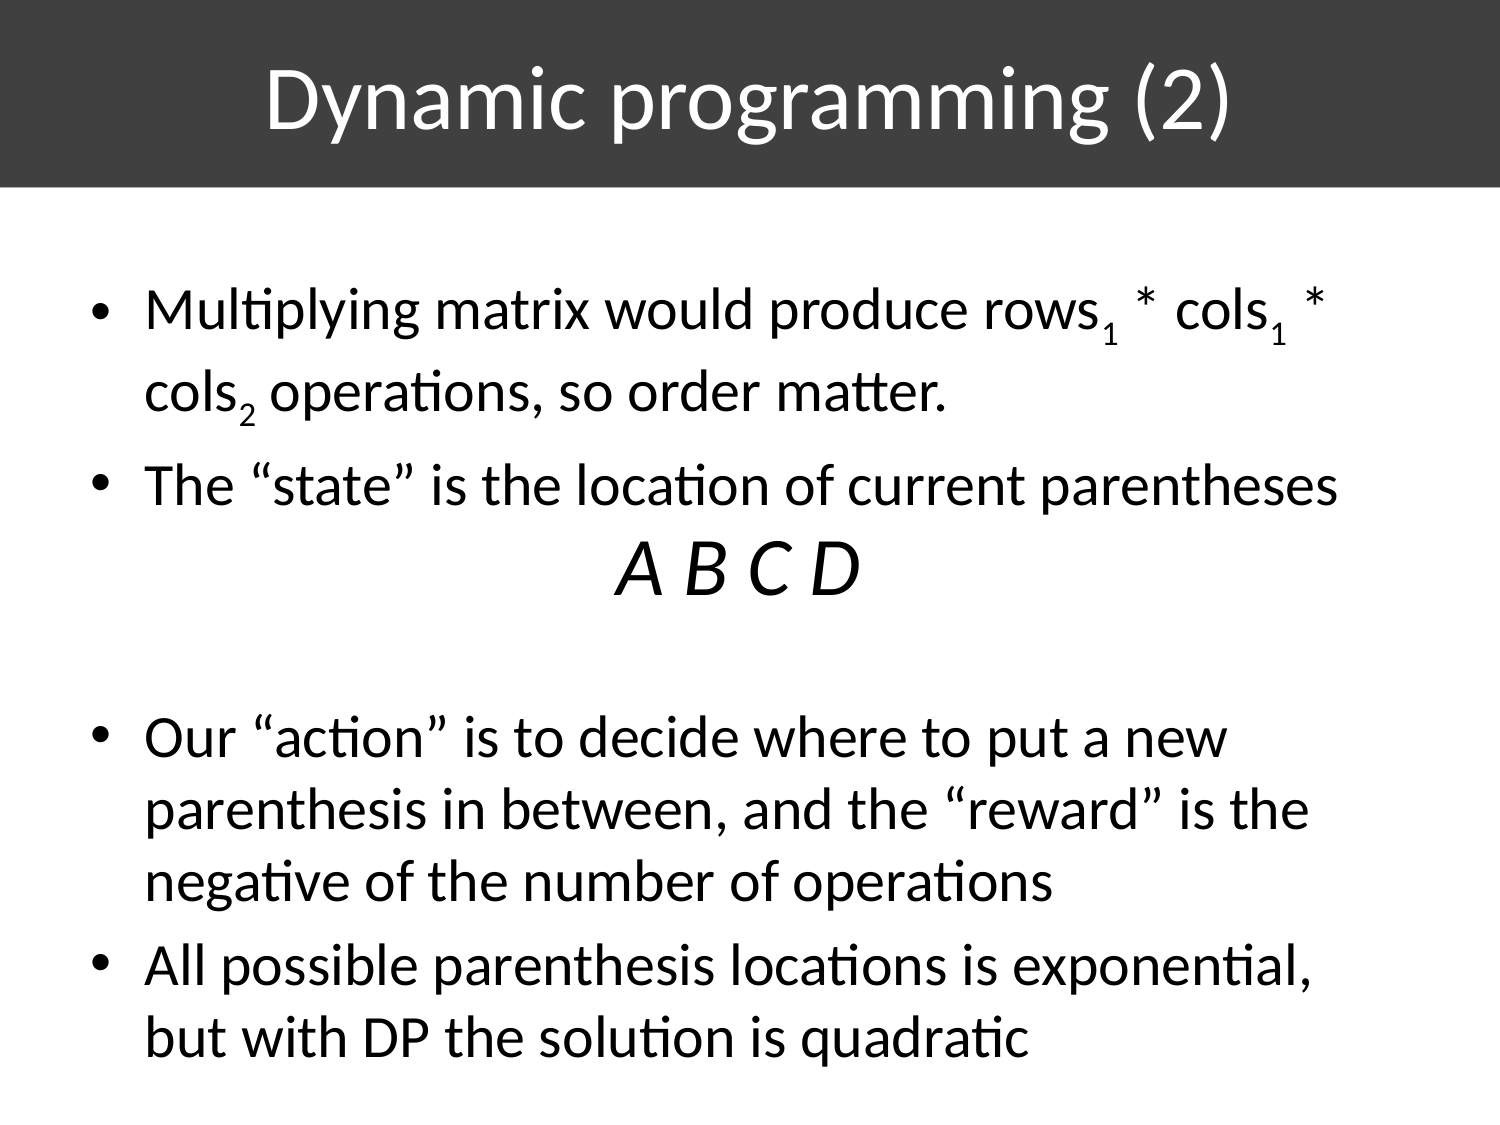

# Dynamic programming (2)
Multiplying matrix would produce rows1 * cols1 * cols2 operations, so order matter.
The “state” is the location of current parentheses

Our “action” is to decide where to put a new parenthesis in between, and the “reward” is the negative of the number of operations
All possible parenthesis locations is exponential, but with DP the solution is quadratic
A B C D